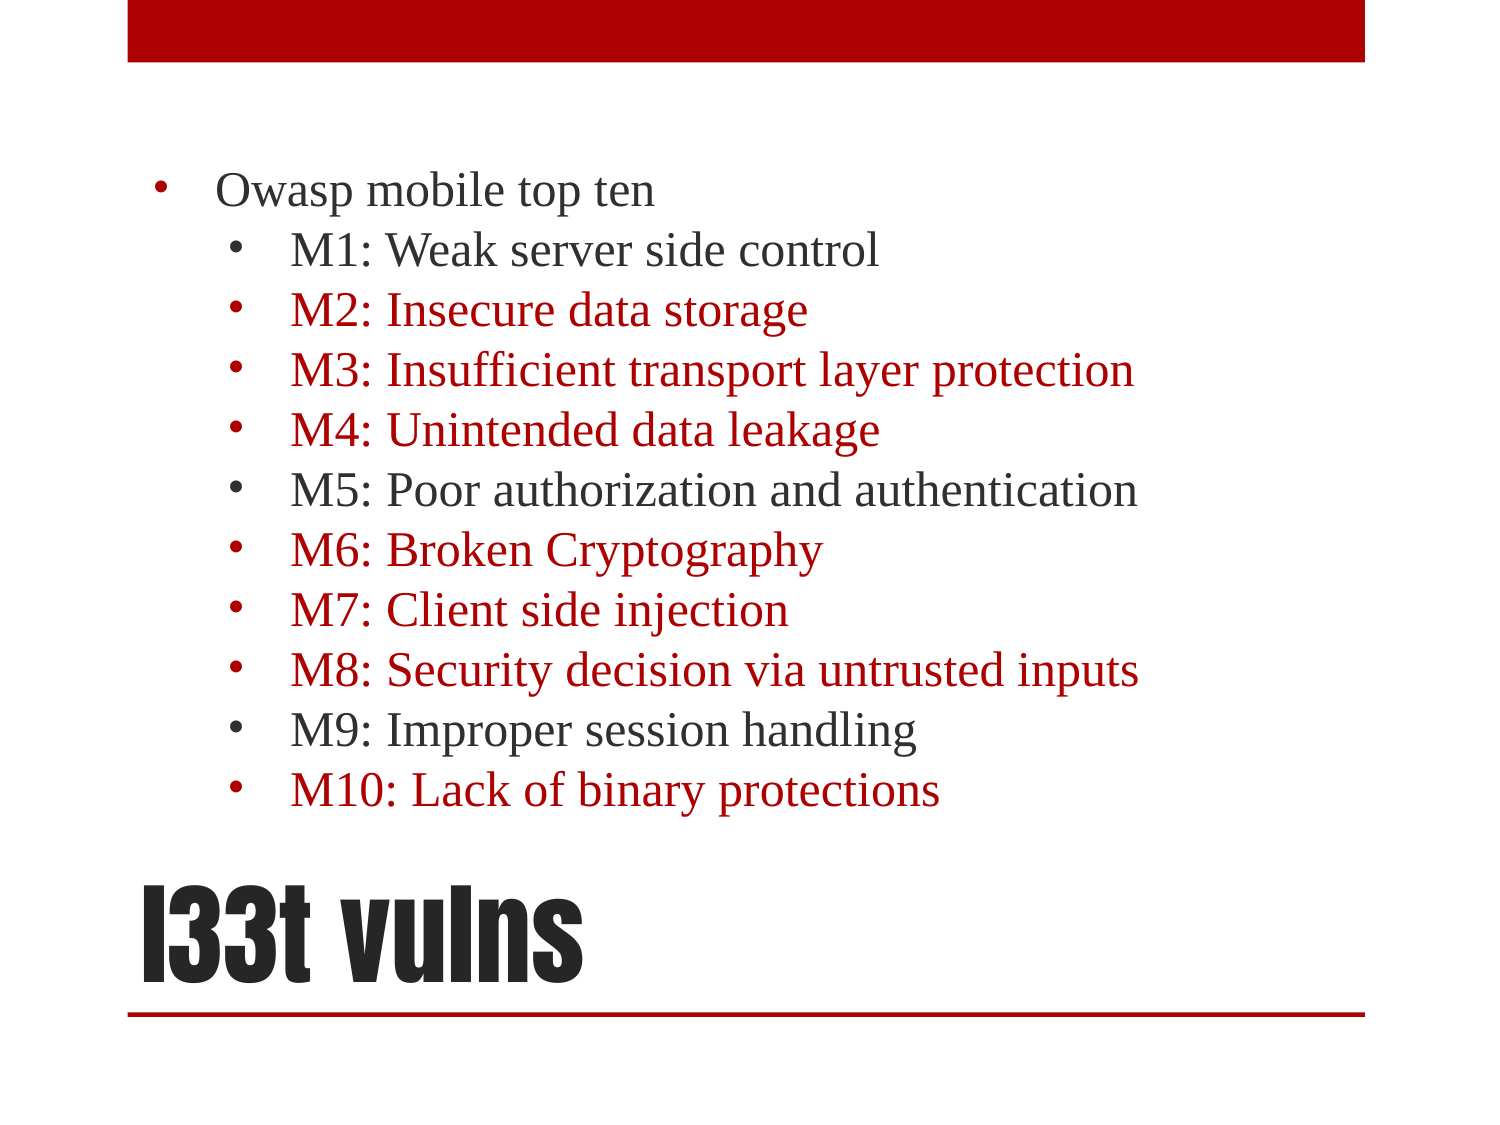

Owasp mobile top ten
M1: Weak server side control
M2: Insecure data storage
M3: Insufficient transport layer protection
M4: Unintended data leakage
M5: Poor authorization and authentication
M6: Broken Cryptography
M7: Client side injection
M8: Security decision via untrusted inputs
M9: Improper session handling
M10: Lack of binary protections
# l33t vulns